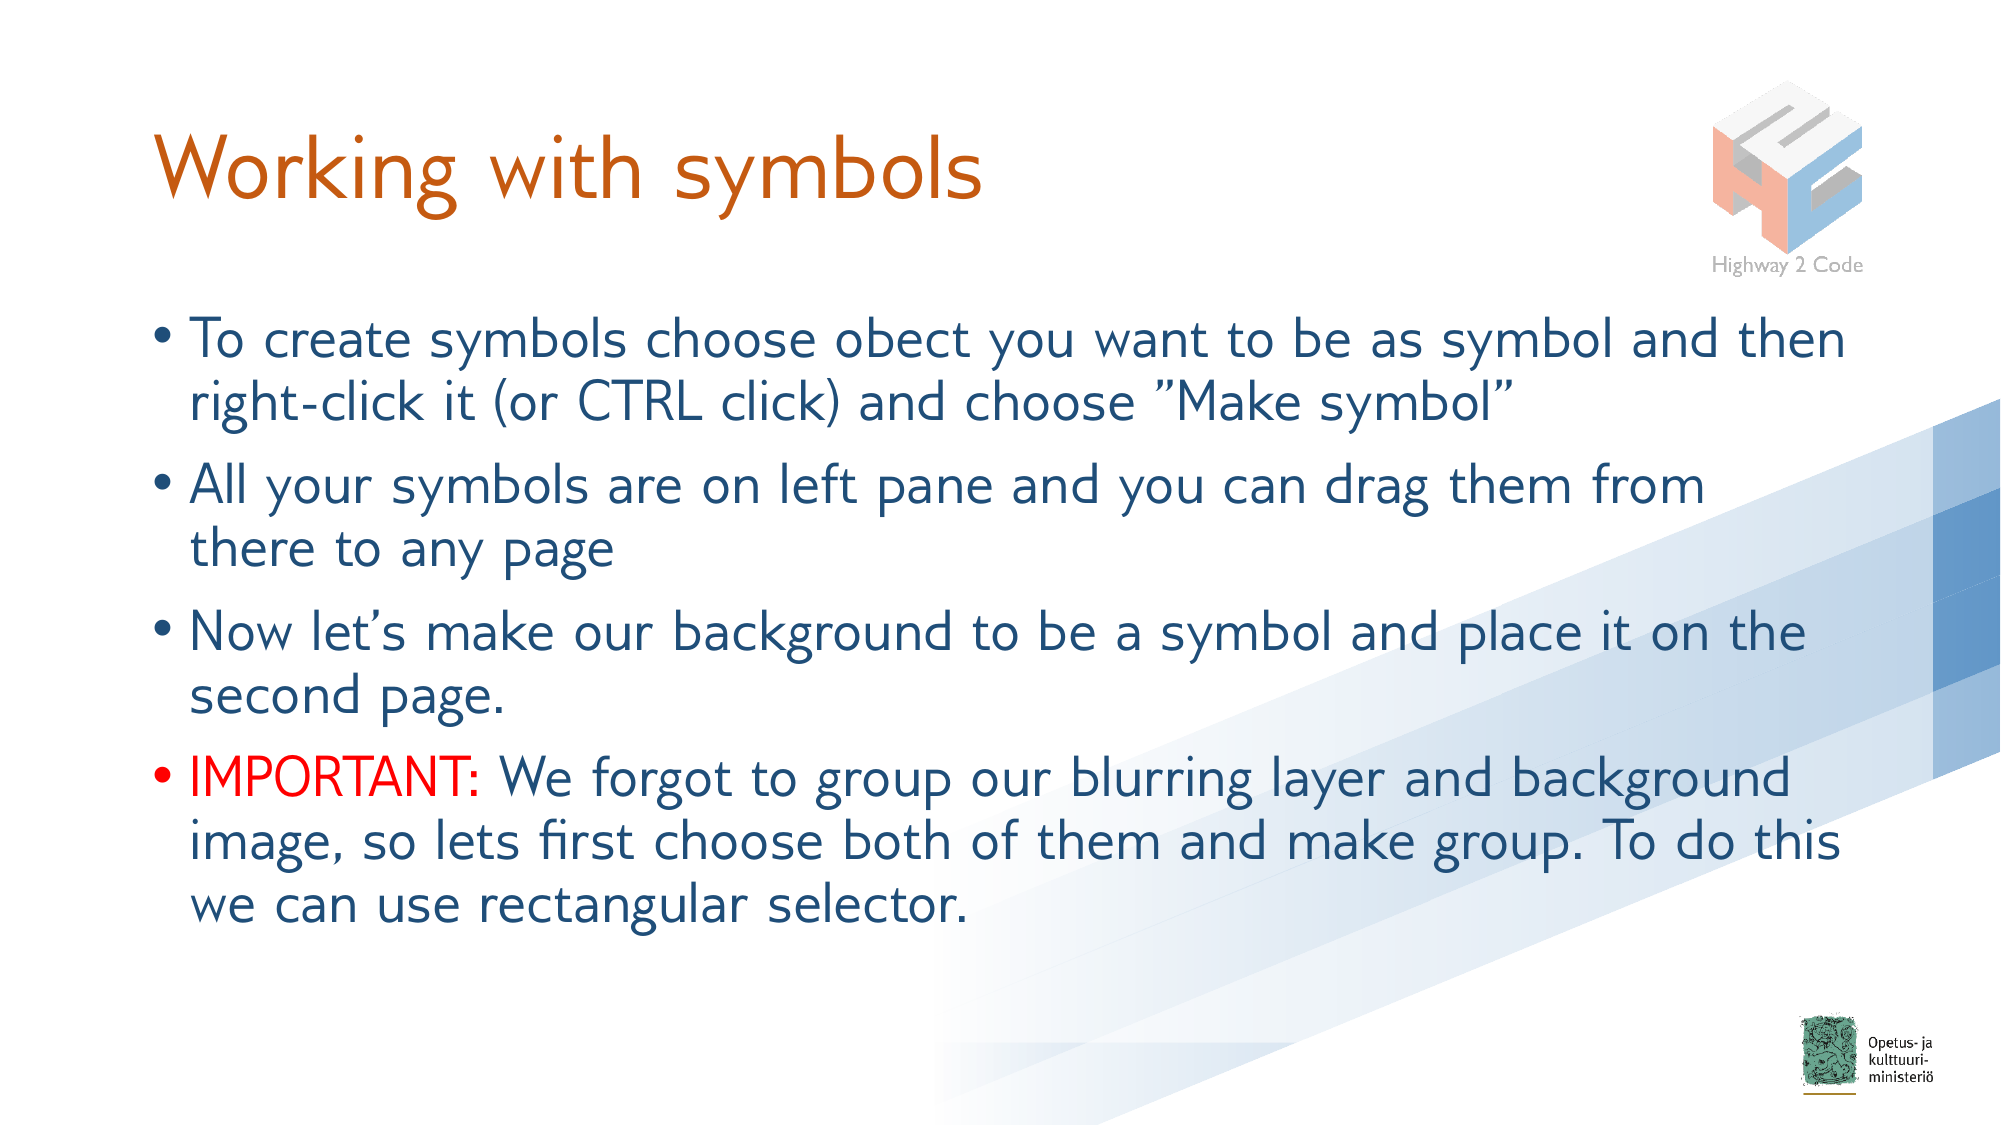

# Working with symbols
To create symbols choose obect you want to be as symbol and then right-click it (or CTRL click) and choose ”Make symbol”
All your symbols are on left pane and you can drag them from there to any page
Now let’s make our background to be a symbol and place it on the second page.
IMPORTANT: We forgot to group our blurring layer and background image, so lets first choose both of them and make group. To do this we can use rectangular selector.